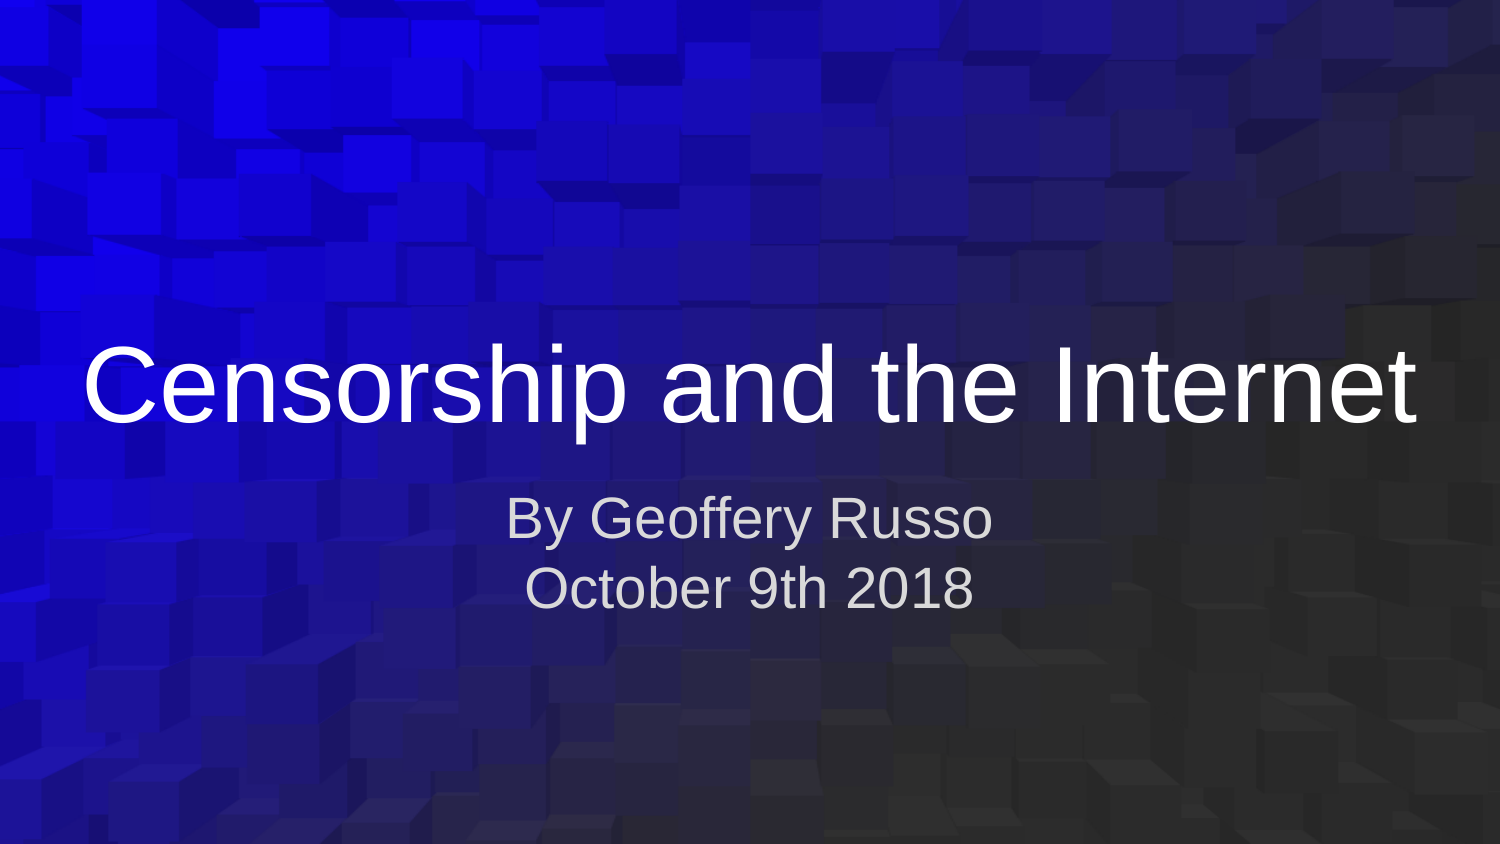

# Censorship and the Internet
By Geoffery Russo
October 9th 2018